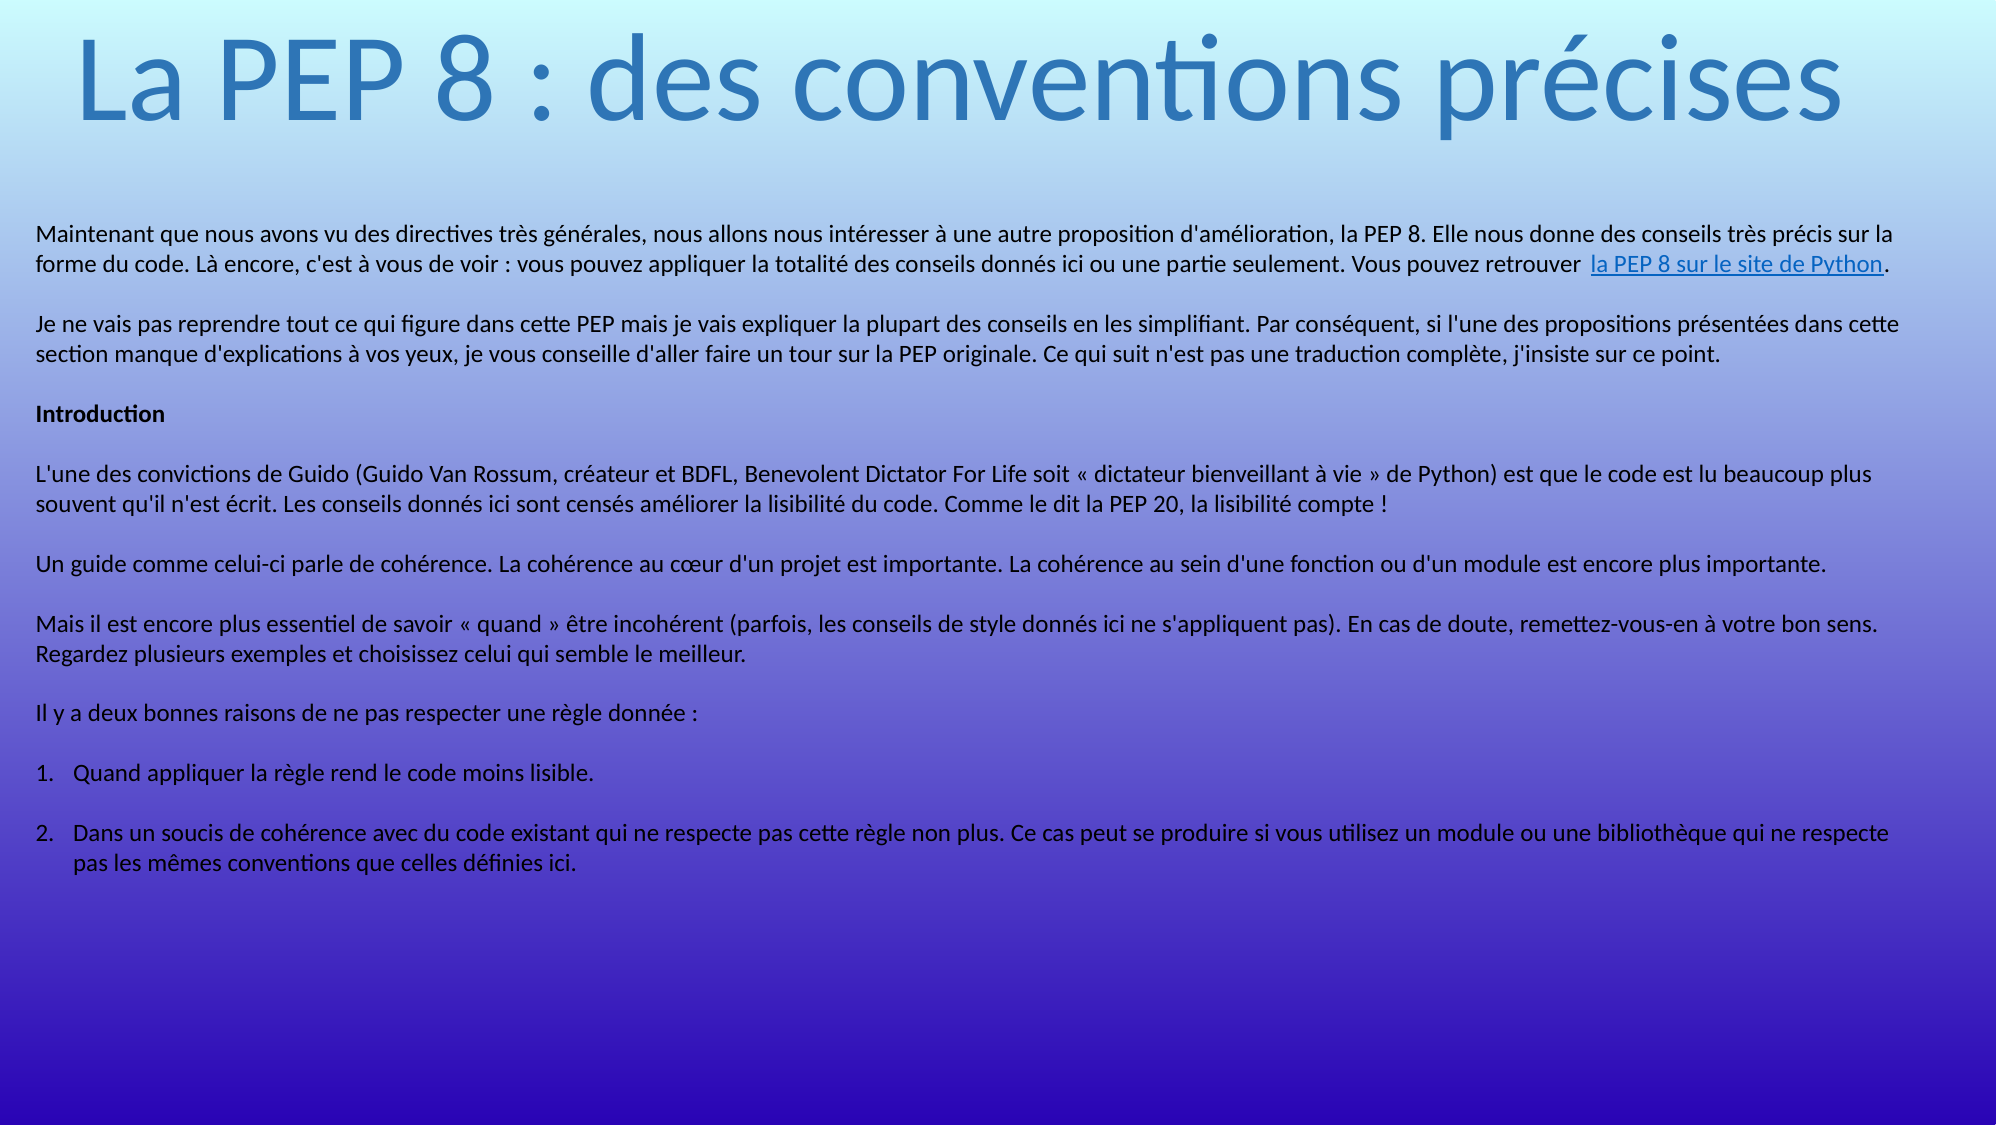

# La PEP 8 : des conventions précises

Maintenant que nous avons vu des directives très générales, nous allons nous intéresser à une autre proposition d'amélioration, la PEP 8. Elle nous donne des conseils très précis sur la forme du code. Là encore, c'est à vous de voir : vous pouvez appliquer la totalité des conseils donnés ici ou une partie seulement. Vous pouvez retrouver la PEP 8 sur le site de Python.

Je ne vais pas reprendre tout ce qui figure dans cette PEP mais je vais expliquer la plupart des conseils en les simplifiant. Par conséquent, si l'une des propositions présentées dans cette section manque d'explications à vos yeux, je vous conseille d'aller faire un tour sur la PEP originale. Ce qui suit n'est pas une traduction complète, j'insiste sur ce point.

Introduction

L'une des convictions de Guido (Guido Van Rossum, créateur et BDFL, Benevolent Dictator For Life soit « dictateur bienveillant à vie » de Python) est que le code est lu beaucoup plus souvent qu'il n'est écrit. Les conseils donnés ici sont censés améliorer la lisibilité du code. Comme le dit la PEP 20, la lisibilité compte !

Un guide comme celui-ci parle de cohérence. La cohérence au cœur d'un projet est importante. La cohérence au sein d'une fonction ou d'un module est encore plus importante.

Mais il est encore plus essentiel de savoir « quand » être incohérent (parfois, les conseils de style donnés ici ne s'appliquent pas). En cas de doute, remettez-vous-en à votre bon sens. Regardez plusieurs exemples et choisissez celui qui semble le meilleur.

Il y a deux bonnes raisons de ne pas respecter une règle donnée :

Quand appliquer la règle rend le code moins lisible.

Dans un soucis de cohérence avec du code existant qui ne respecte pas cette règle non plus. Ce cas peut se produire si vous utilisez un module ou une bibliothèque qui ne respecte pas les mêmes conventions que celles définies ici.

800